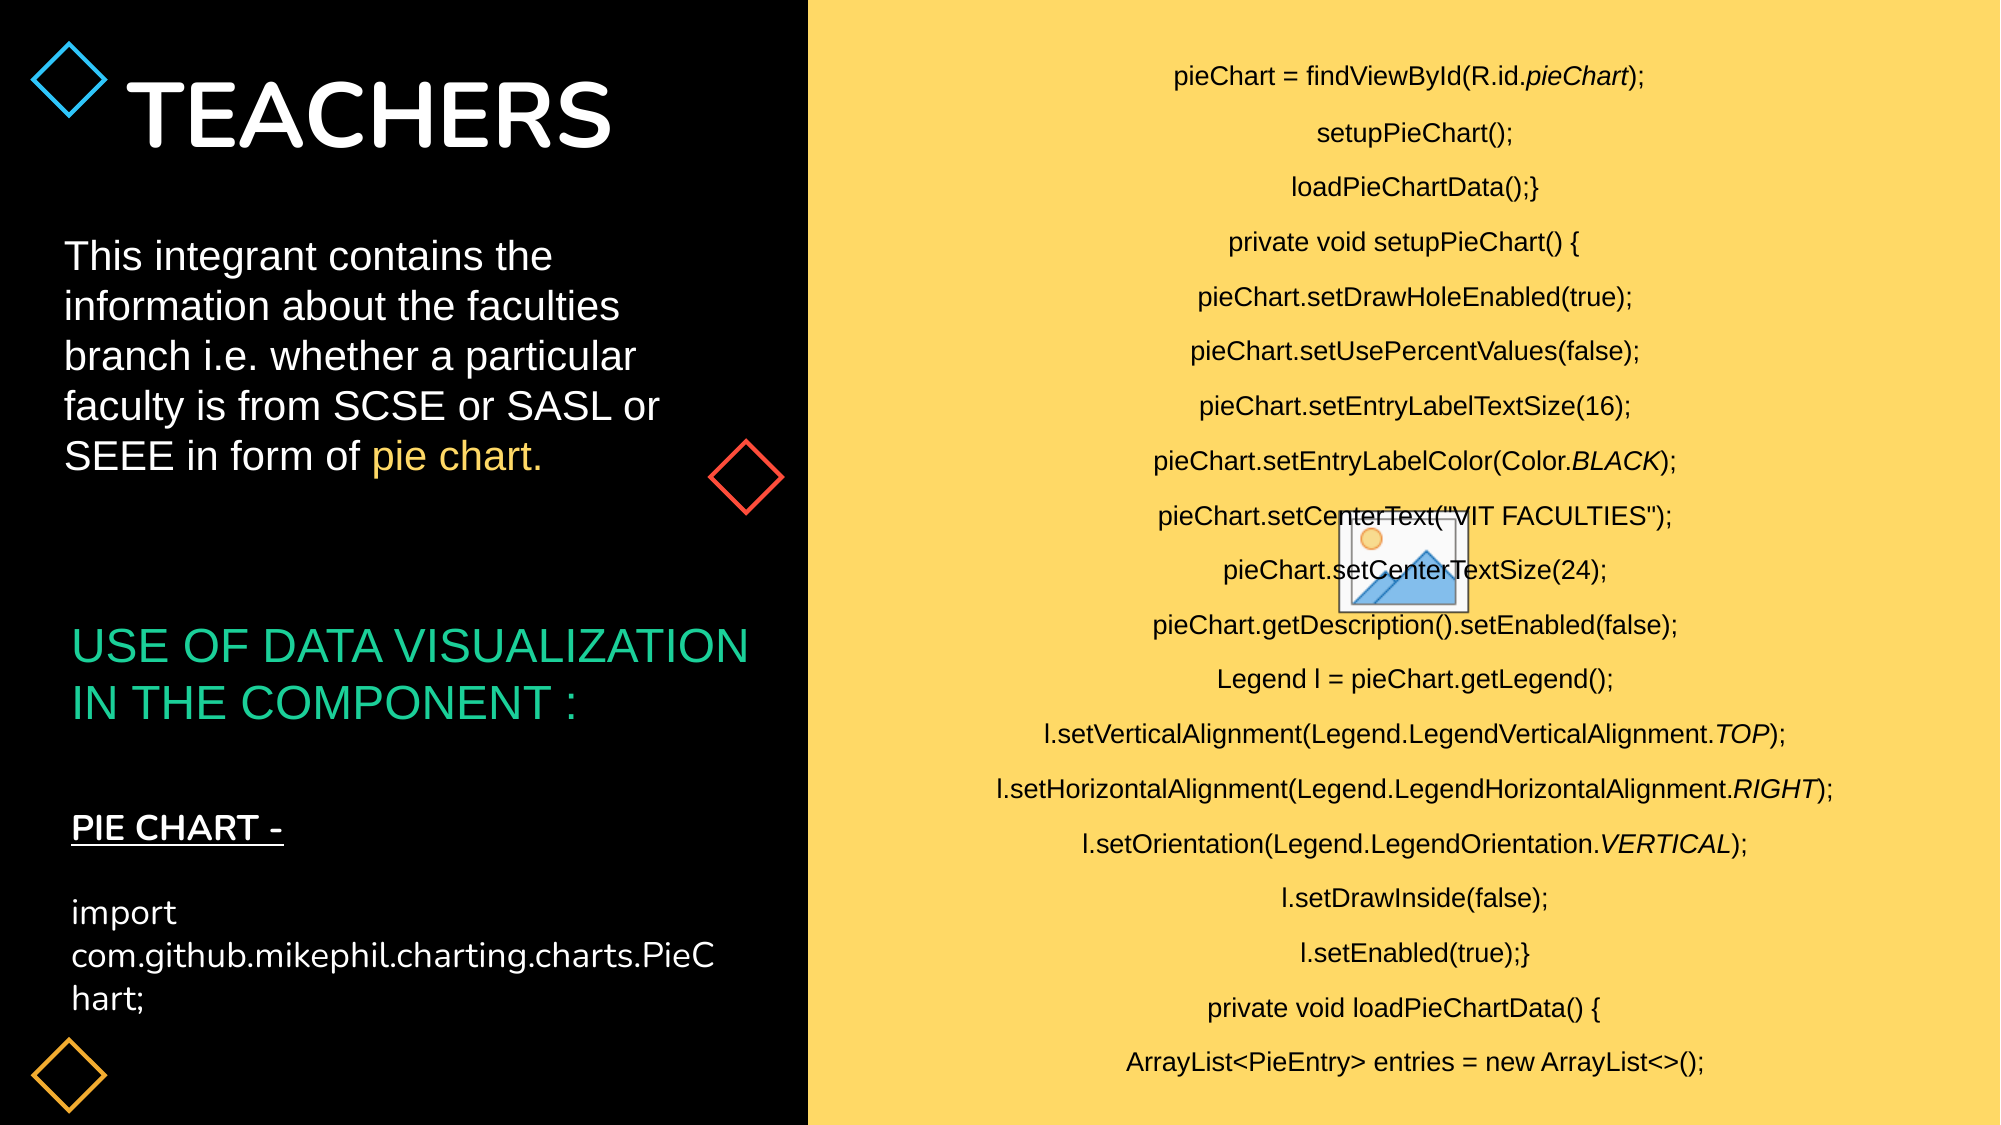

pieChart = findViewById(R.id.pieChart);
   setupPieChart();
   loadPieChartData();}
private void setupPieChart() {
   pieChart.setDrawHoleEnabled(true);
   pieChart.setUsePercentValues(false);
   pieChart.setEntryLabelTextSize(16);
   pieChart.setEntryLabelColor(Color.BLACK);
   pieChart.setCenterText("VIT FACULTIES");
   pieChart.setCenterTextSize(24);
   pieChart.getDescription().setEnabled(false);
   Legend l = pieChart.getLegend();
   l.setVerticalAlignment(Legend.LegendVerticalAlignment.TOP);
   l.setHorizontalAlignment(Legend.LegendHorizontalAlignment.RIGHT);
   l.setOrientation(Legend.LegendOrientation.VERTICAL);
   l.setDrawInside(false);
   l.setEnabled(true);}
private void loadPieChartData() {
   ArrayList<PieEntry> entries = new ArrayList<>();

TEACHERS

This integrant contains the information about the faculties branch i.e. whether a particular faculty is from SCSE or SASL or SEEE in form of pie chart.

USE OF DATA VISUALIZATION IN THE COMPONENT :
PIE CHART -

import com.github.mikephil.charting.charts.PieChart;